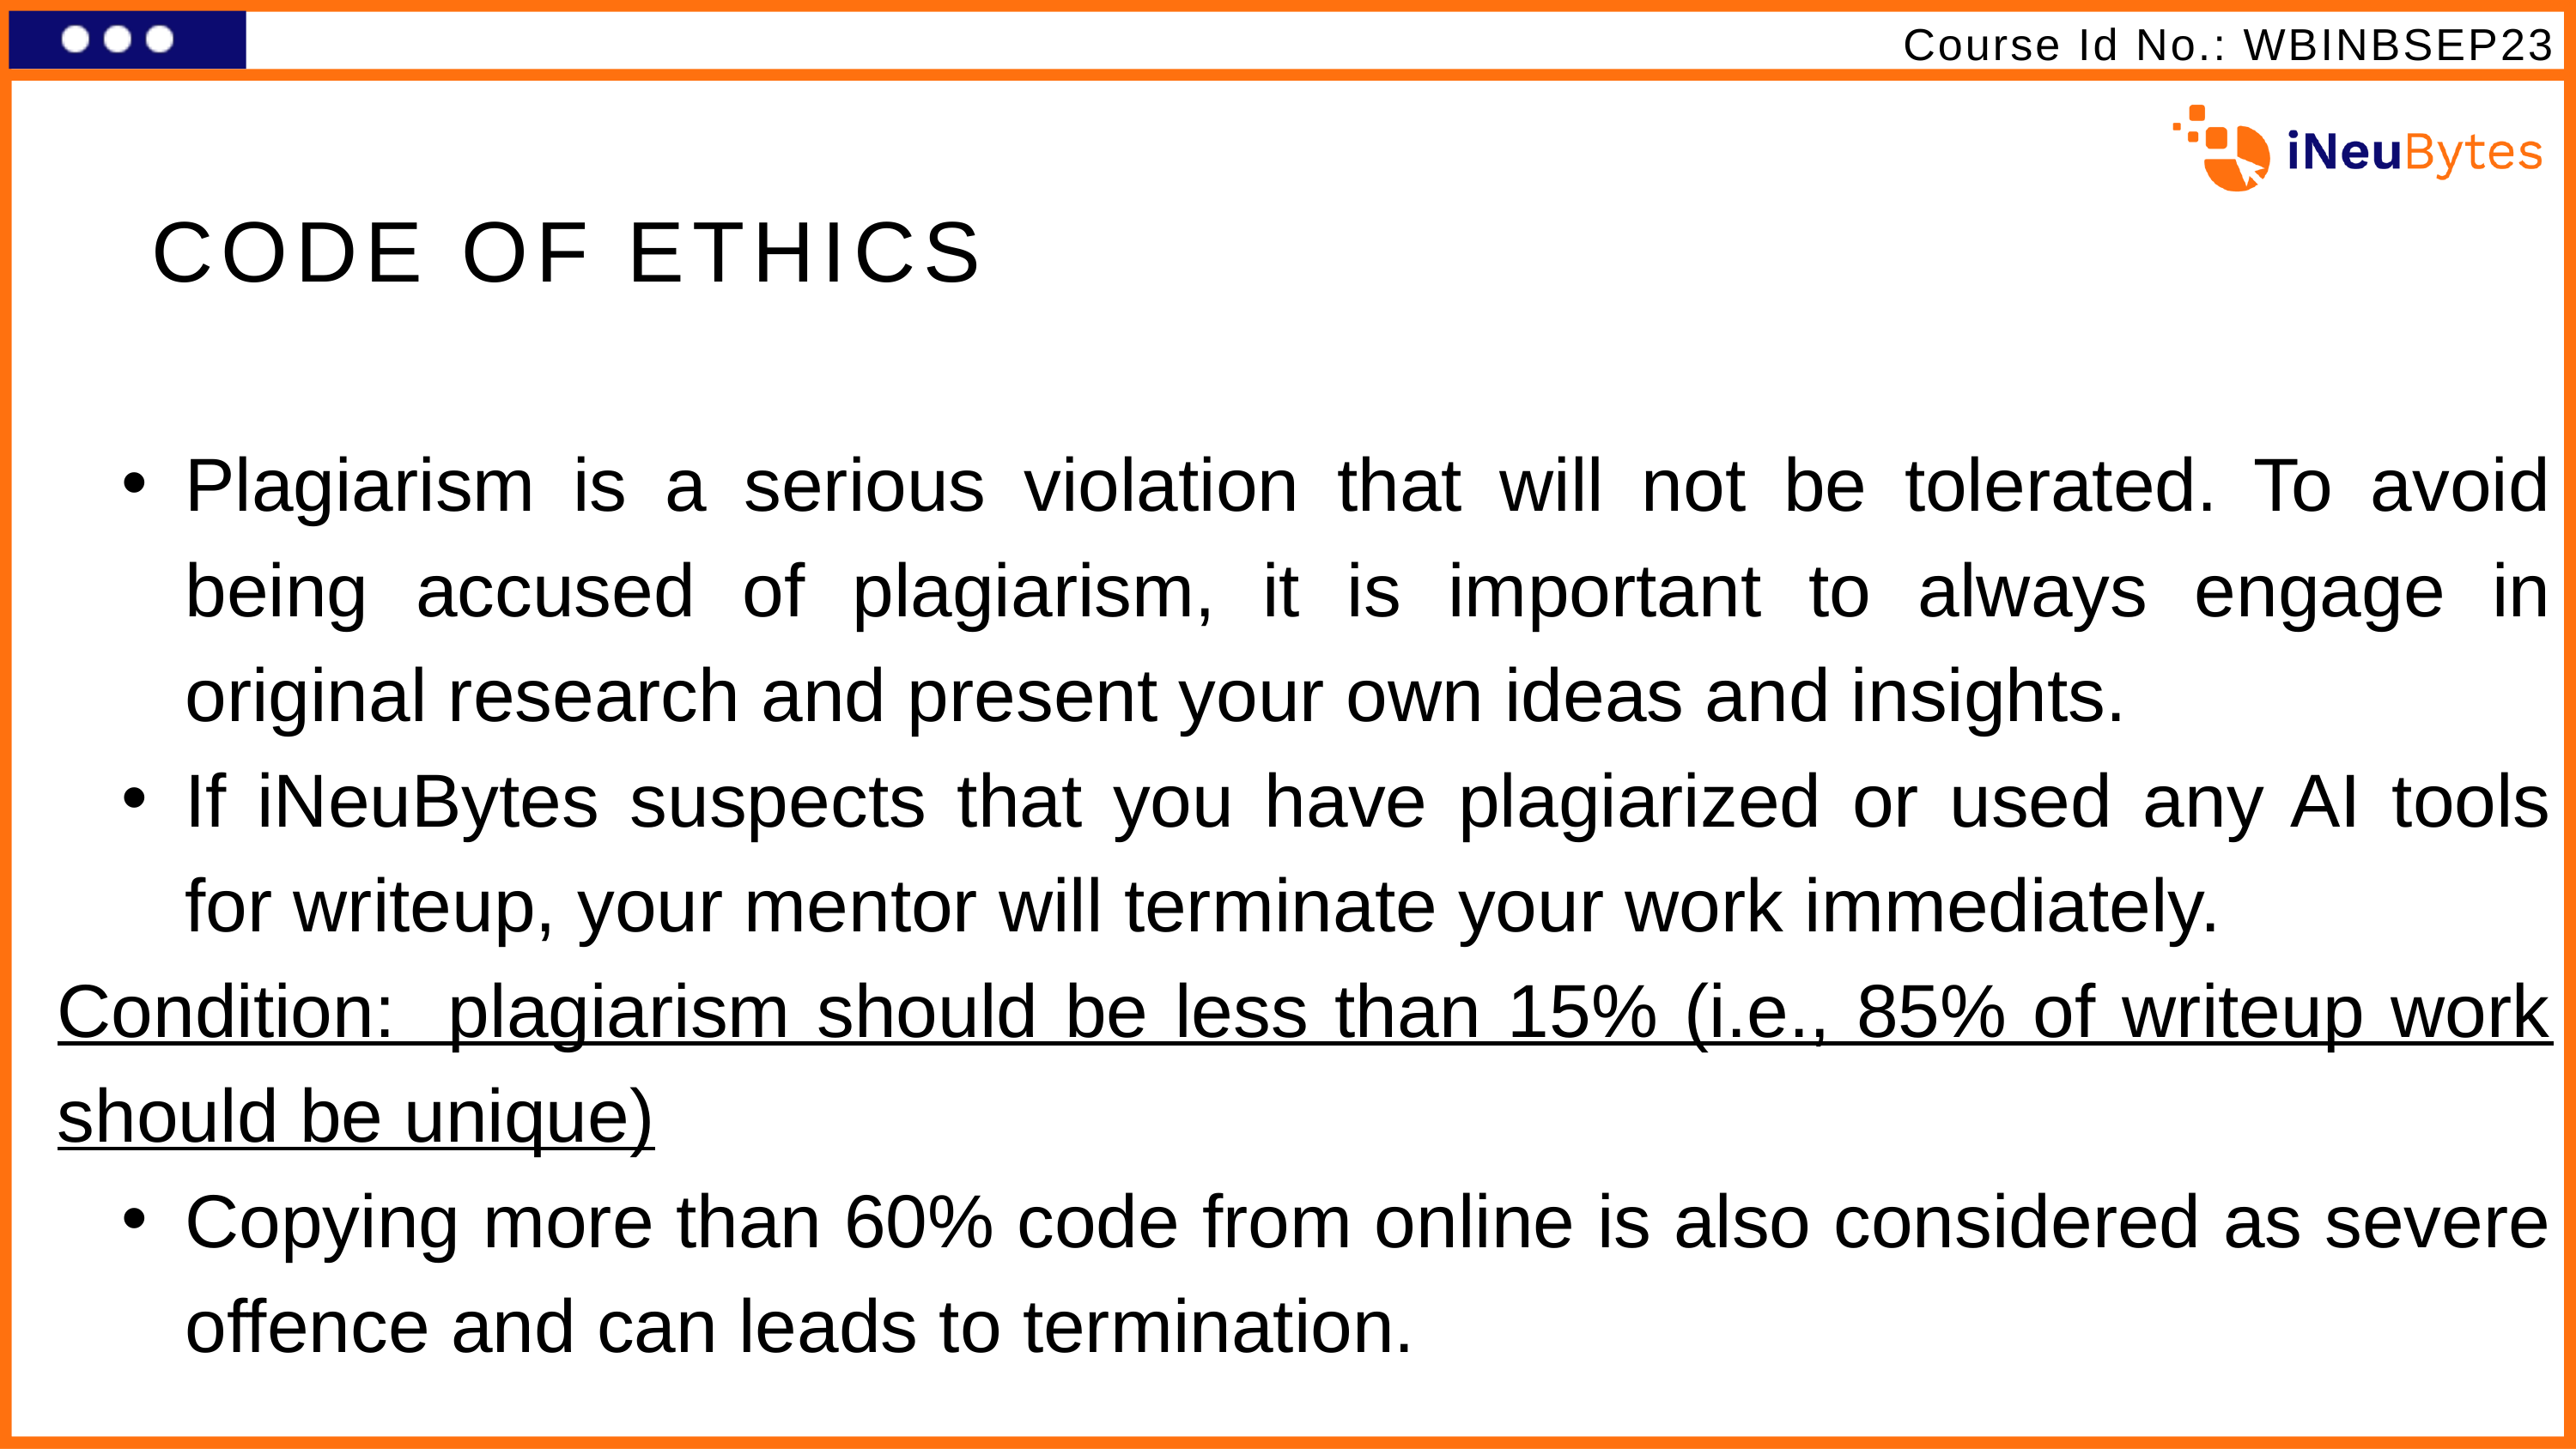

Course Id No.: WBINBSEP23

   CODE OF ETHICS

Plagiarism is a serious violation that will not be tolerated. To avoid being accused of plagiarism, it is important to always engage in original research and present your own ideas and insights.
If iNeuBytes suspects that you have plagiarized or used any AI tools for writeup, your mentor will terminate your work immediately.
Condition:  plagiarism should be less than 15% (i.e., 85% of writeup work should be unique)
Copying more than 60% code from online is also considered as severe offence and can leads to termination.